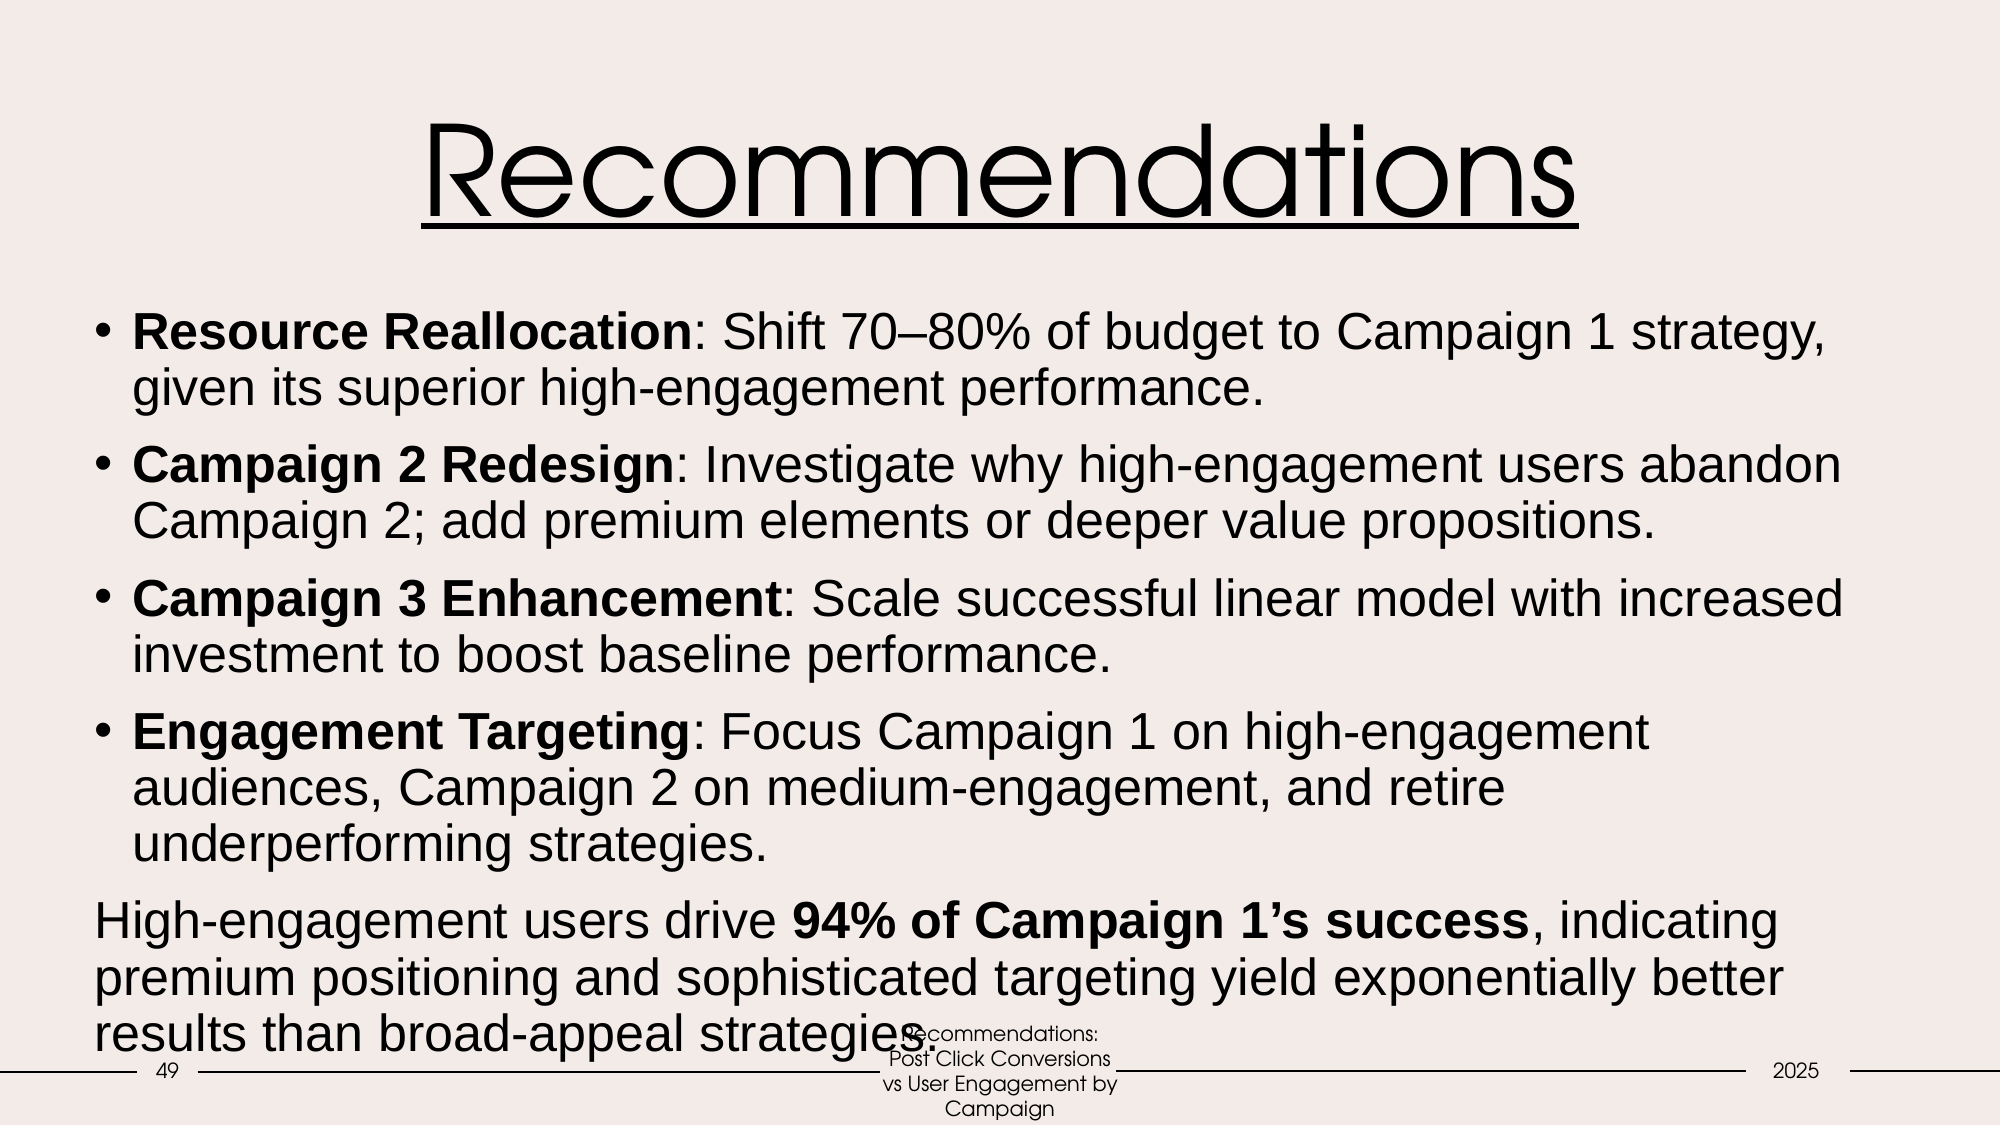

# Recommendations
Resource Reallocation: Shift 70–80% of budget to Campaign 1 strategy, given its superior high-engagement performance.
Campaign 2 Redesign: Investigate why high-engagement users abandon Campaign 2; add premium elements or deeper value propositions.
Campaign 3 Enhancement: Scale successful linear model with increased investment to boost baseline performance.
Engagement Targeting: Focus Campaign 1 on high-engagement audiences, Campaign 2 on medium-engagement, and retire underperforming strategies.
High-engagement users drive 94% of Campaign 1’s success, indicating premium positioning and sophisticated targeting yield exponentially better results than broad-appeal strategies.
49
Recommendations: Post Click Conversions vs User Engagement by Campaign
2025